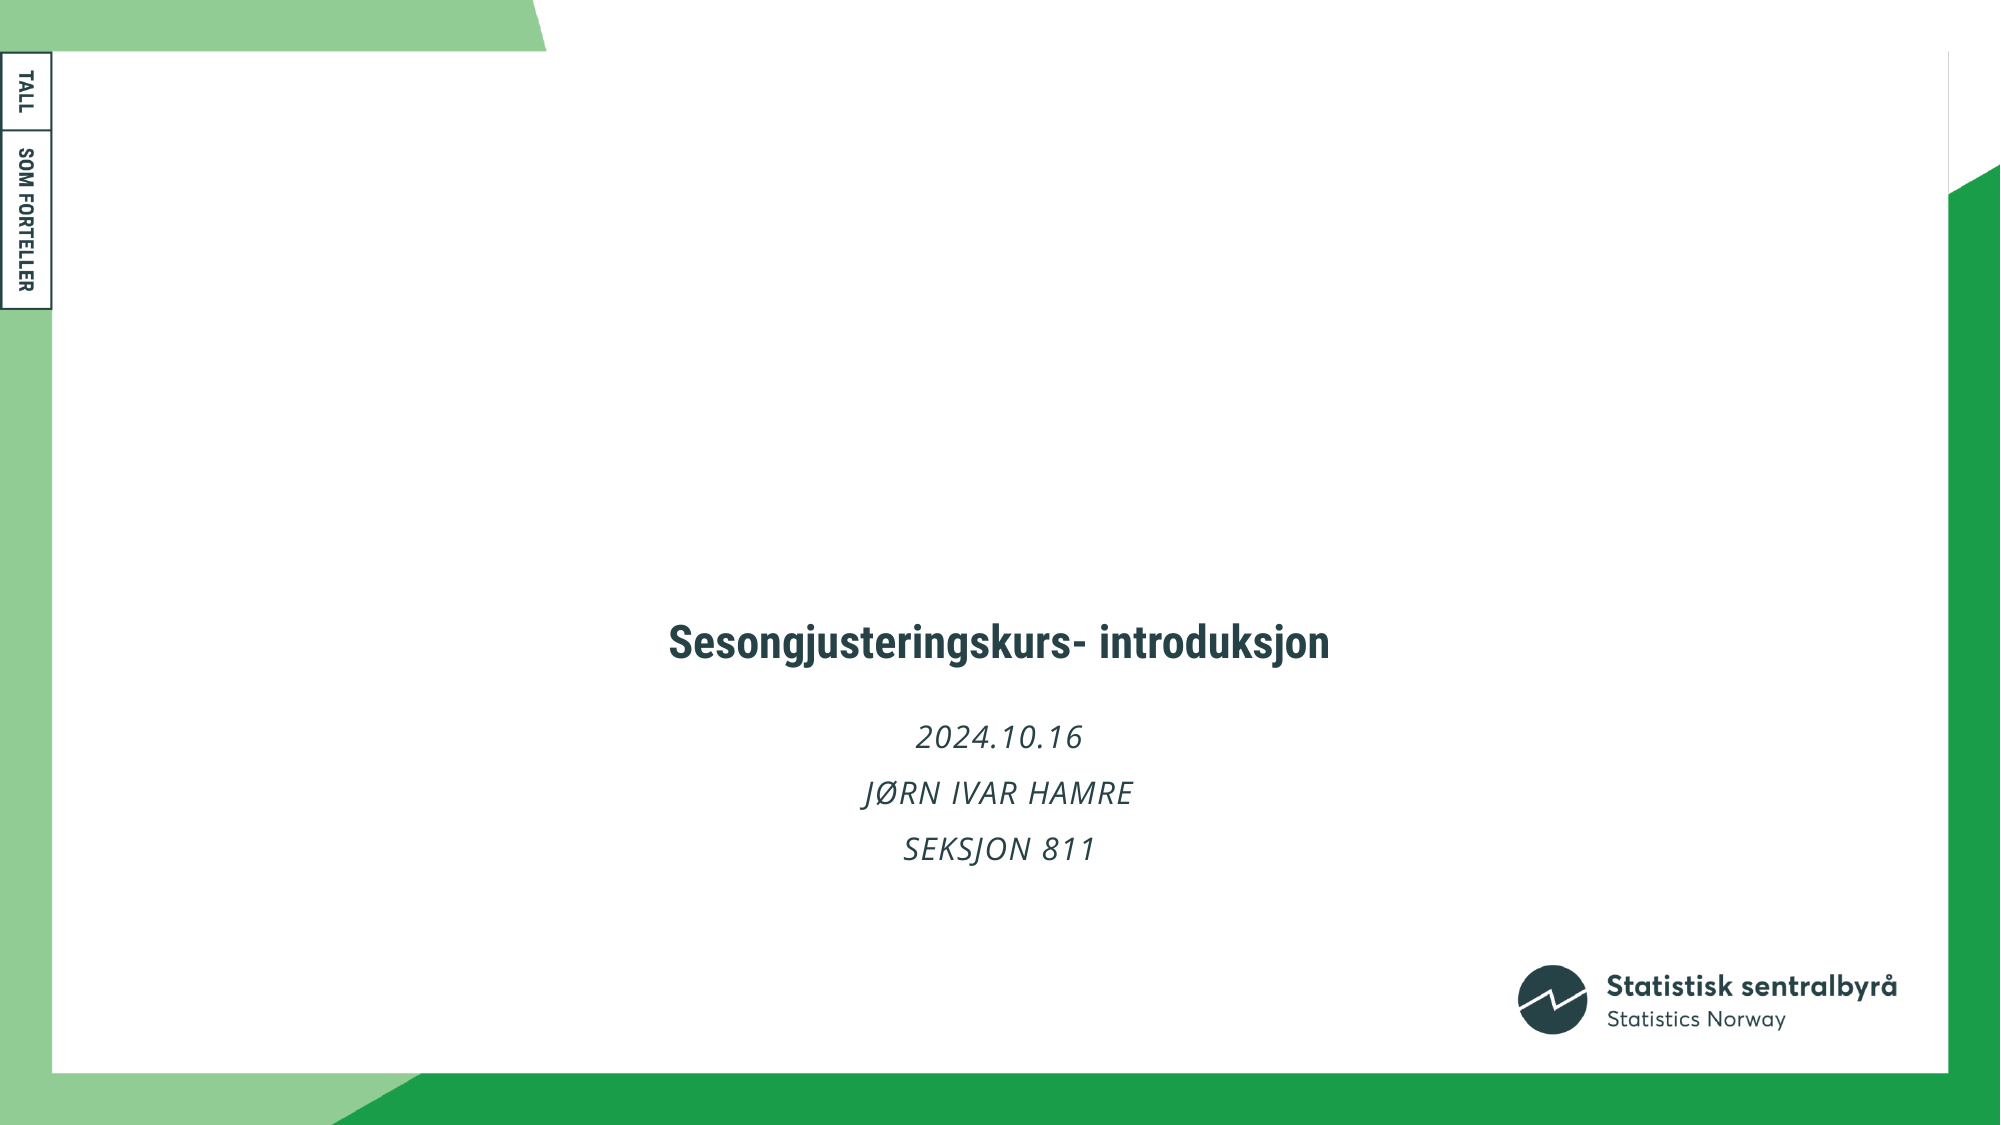

# Sesongjusteringskurs- introduksjon
2024.10.16
Jørn ivar hamre
Seksjon 811